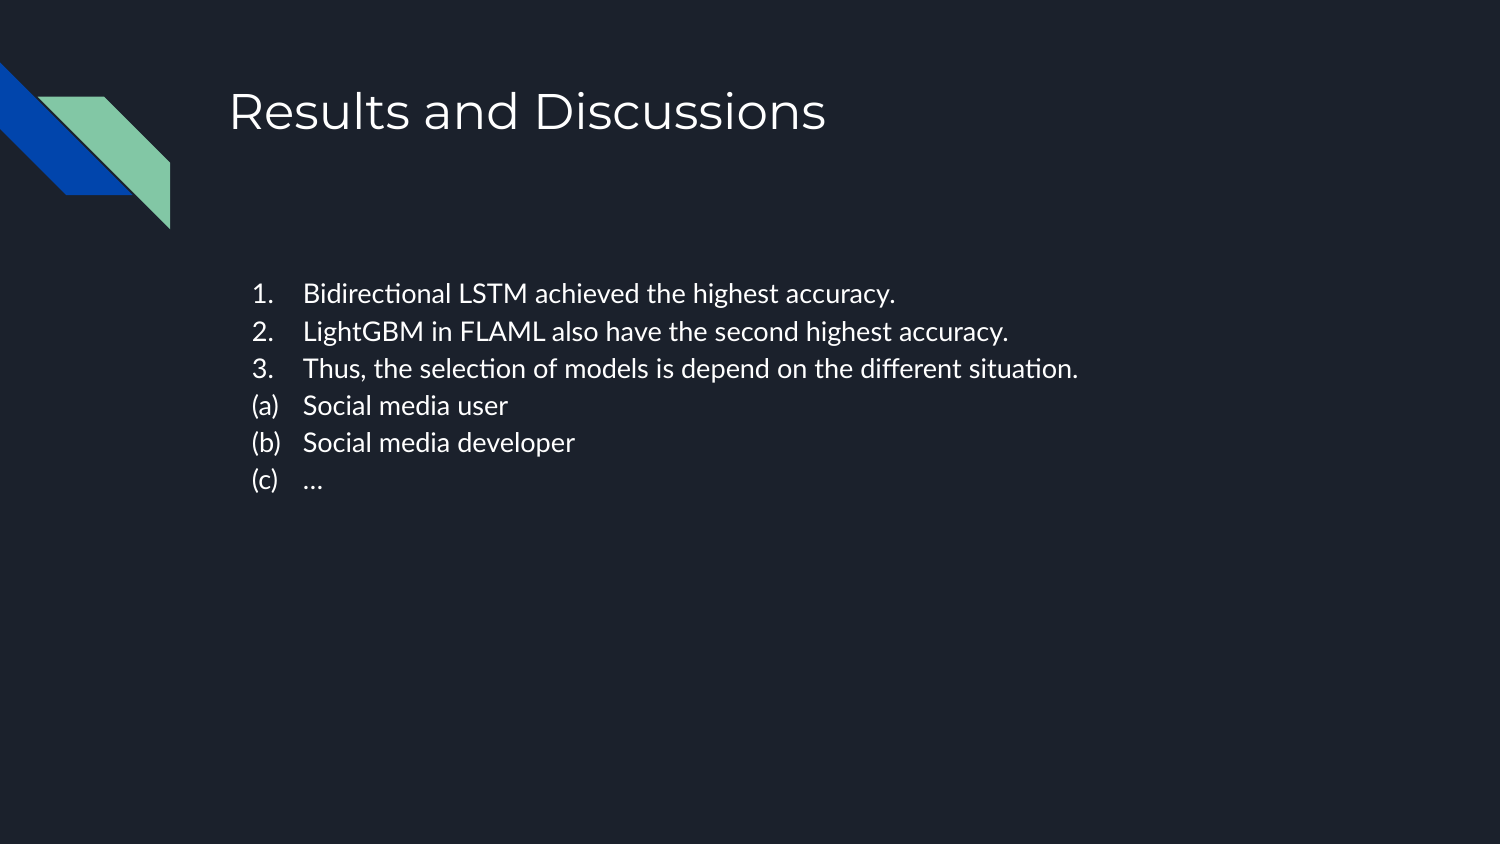

# Results and Discussions
Bidirectional LSTM achieved the highest accuracy.
LightGBM in FLAML also have the second highest accuracy.
Thus, the selection of models is depend on the different situation.
Social media user
Social media developer
…